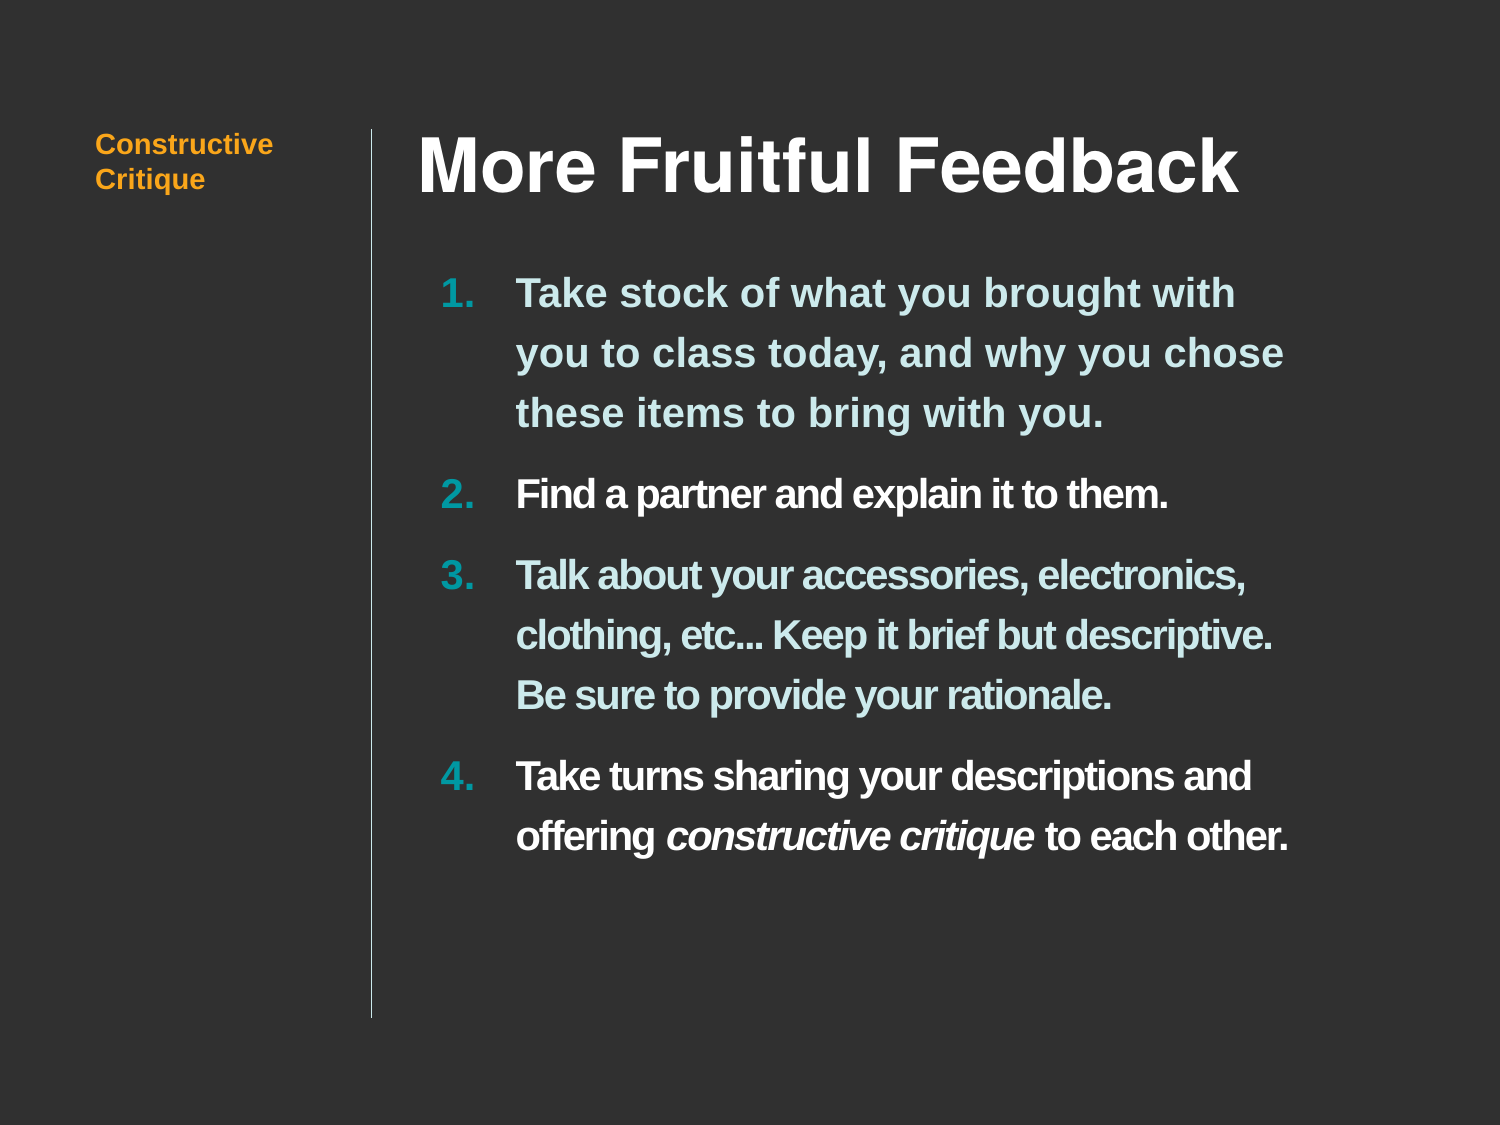

# More Fruitful Feedback
Constructive Critique

Take stock of what you brought with you to class today, and why you chose these items to bring with you.
Find a partner and explain it to them.
Talk about your accessories, electronics, clothing, etc... Keep it brief but descriptive. Be sure to provide your rationale.
Take turns sharing your descriptions and offering constructive critique to each other.